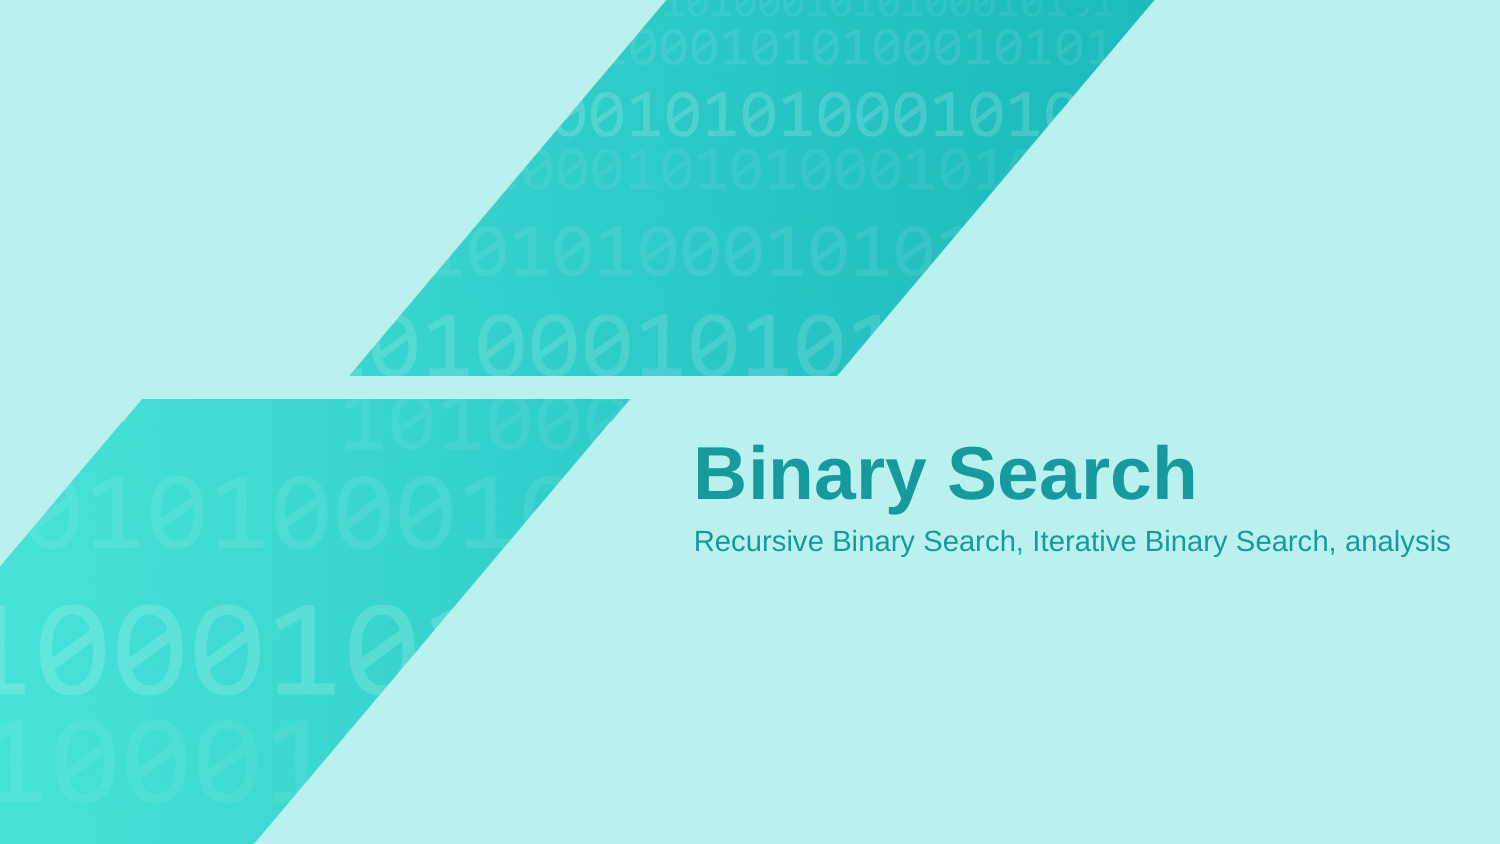

Binary Search
Recursive Binary Search, Iterative Binary Search, analysis